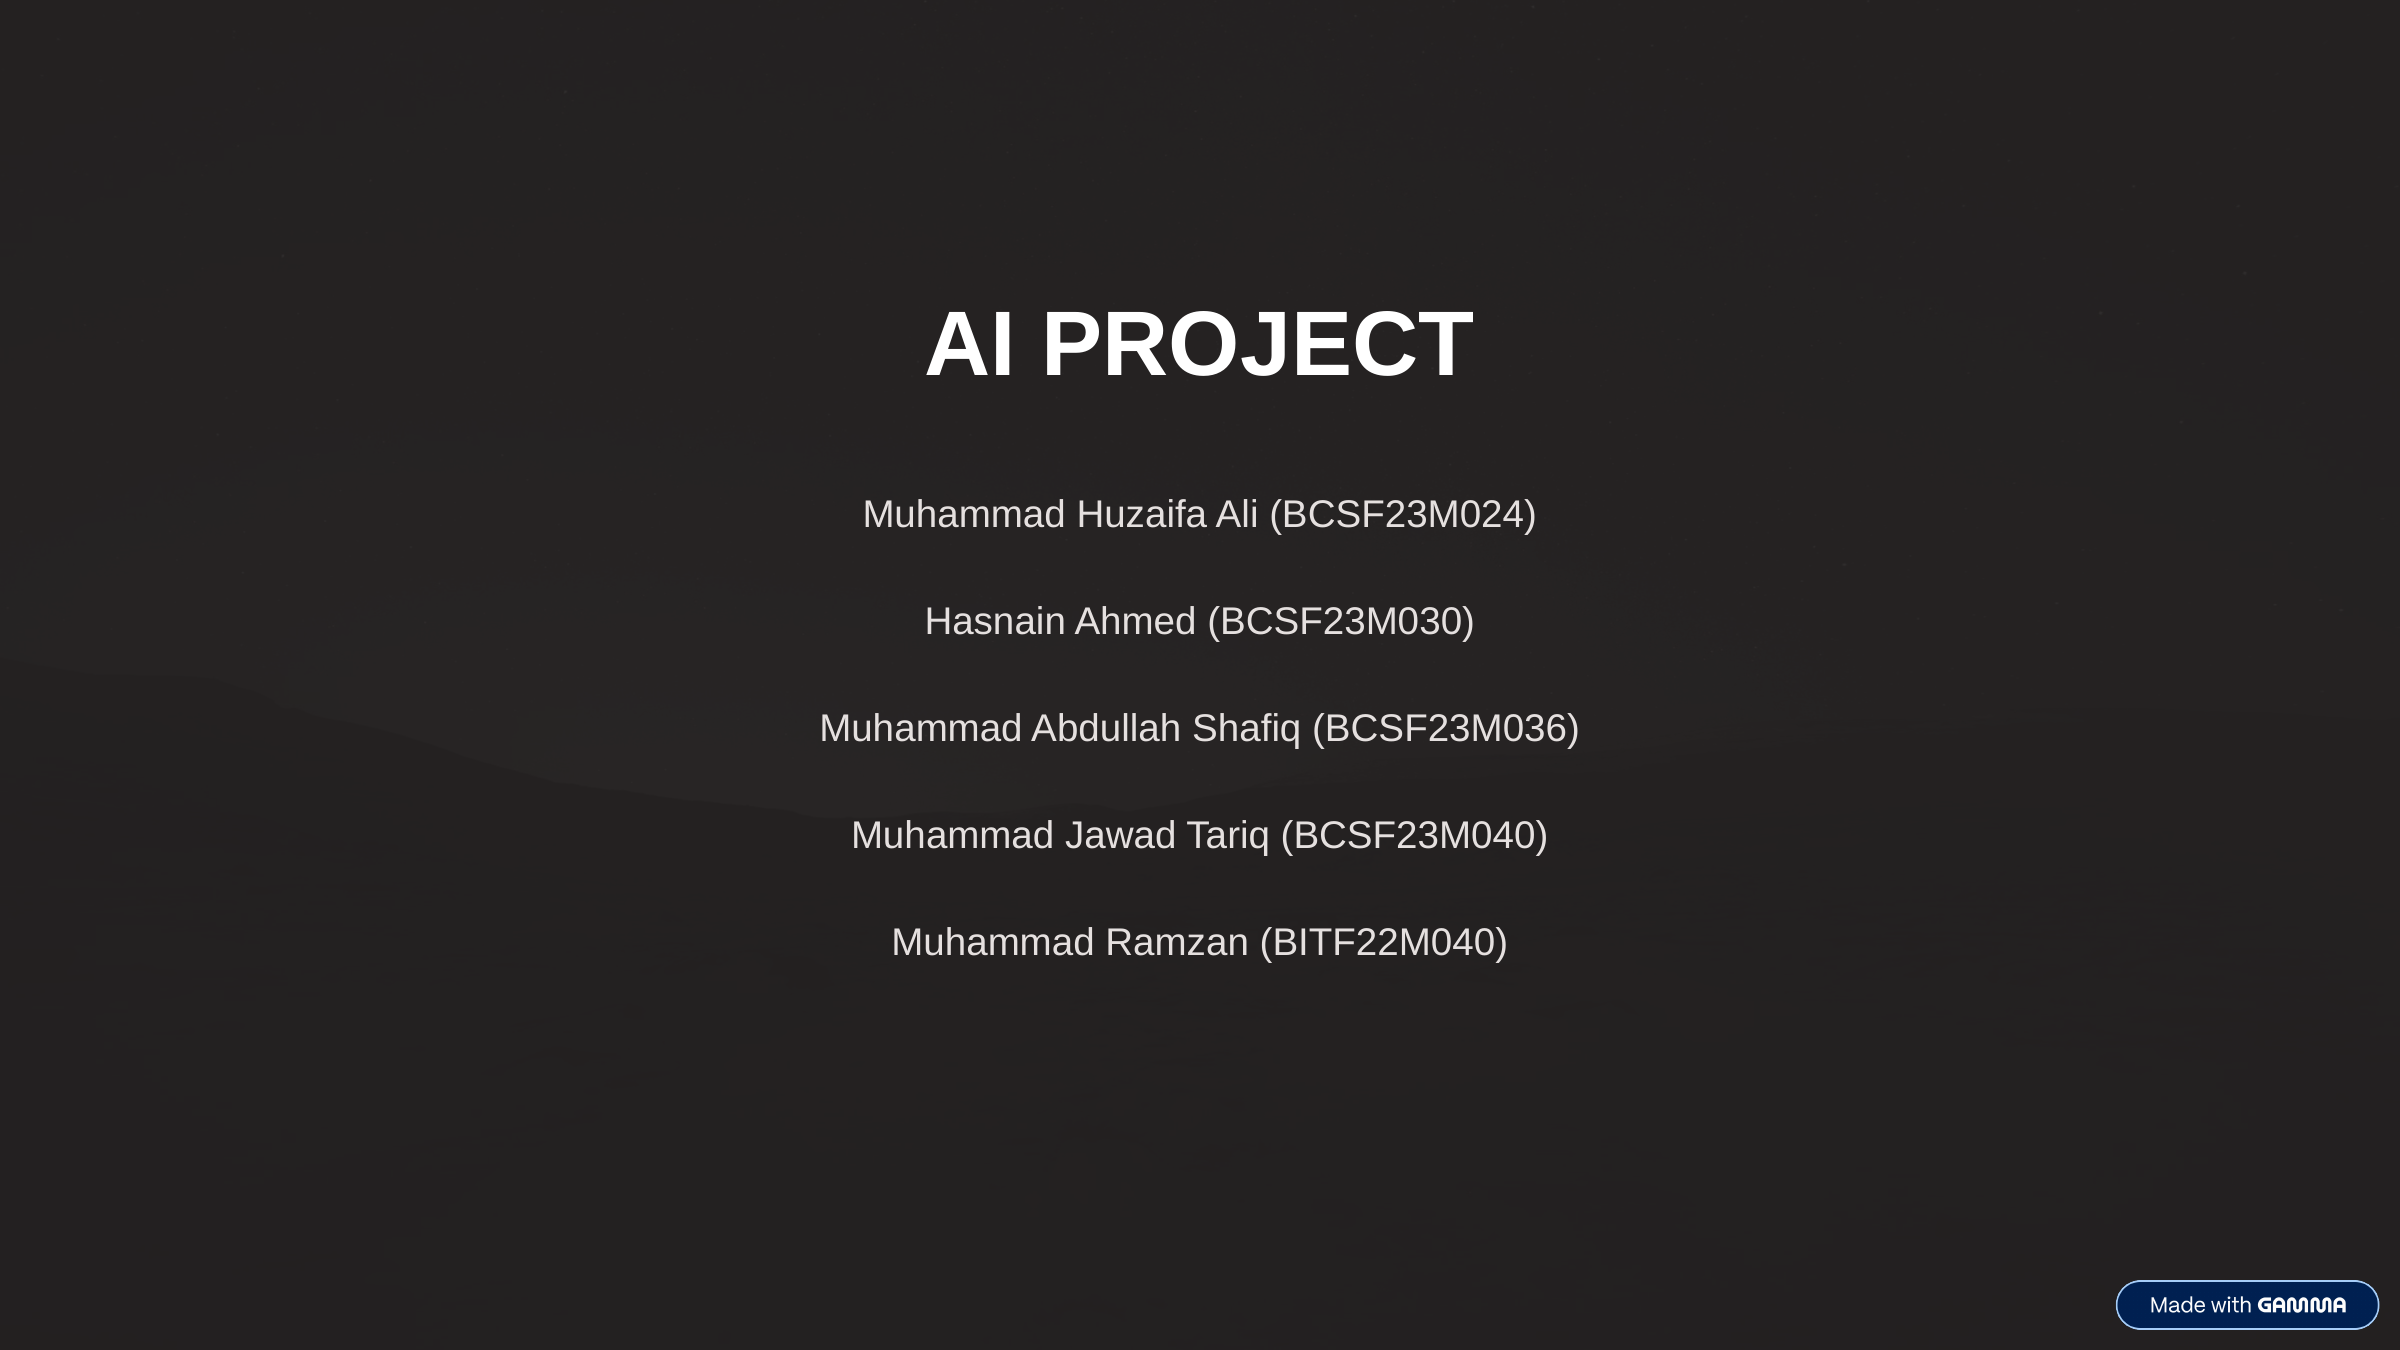

AI PROJECT
Muhammad Huzaifa Ali (BCSF23M024)
Hasnain Ahmed (BCSF23M030)
Muhammad Abdullah Shafiq (BCSF23M036)
Muhammad Jawad Tariq (BCSF23M040)
Muhammad Ramzan (BITF22M040)